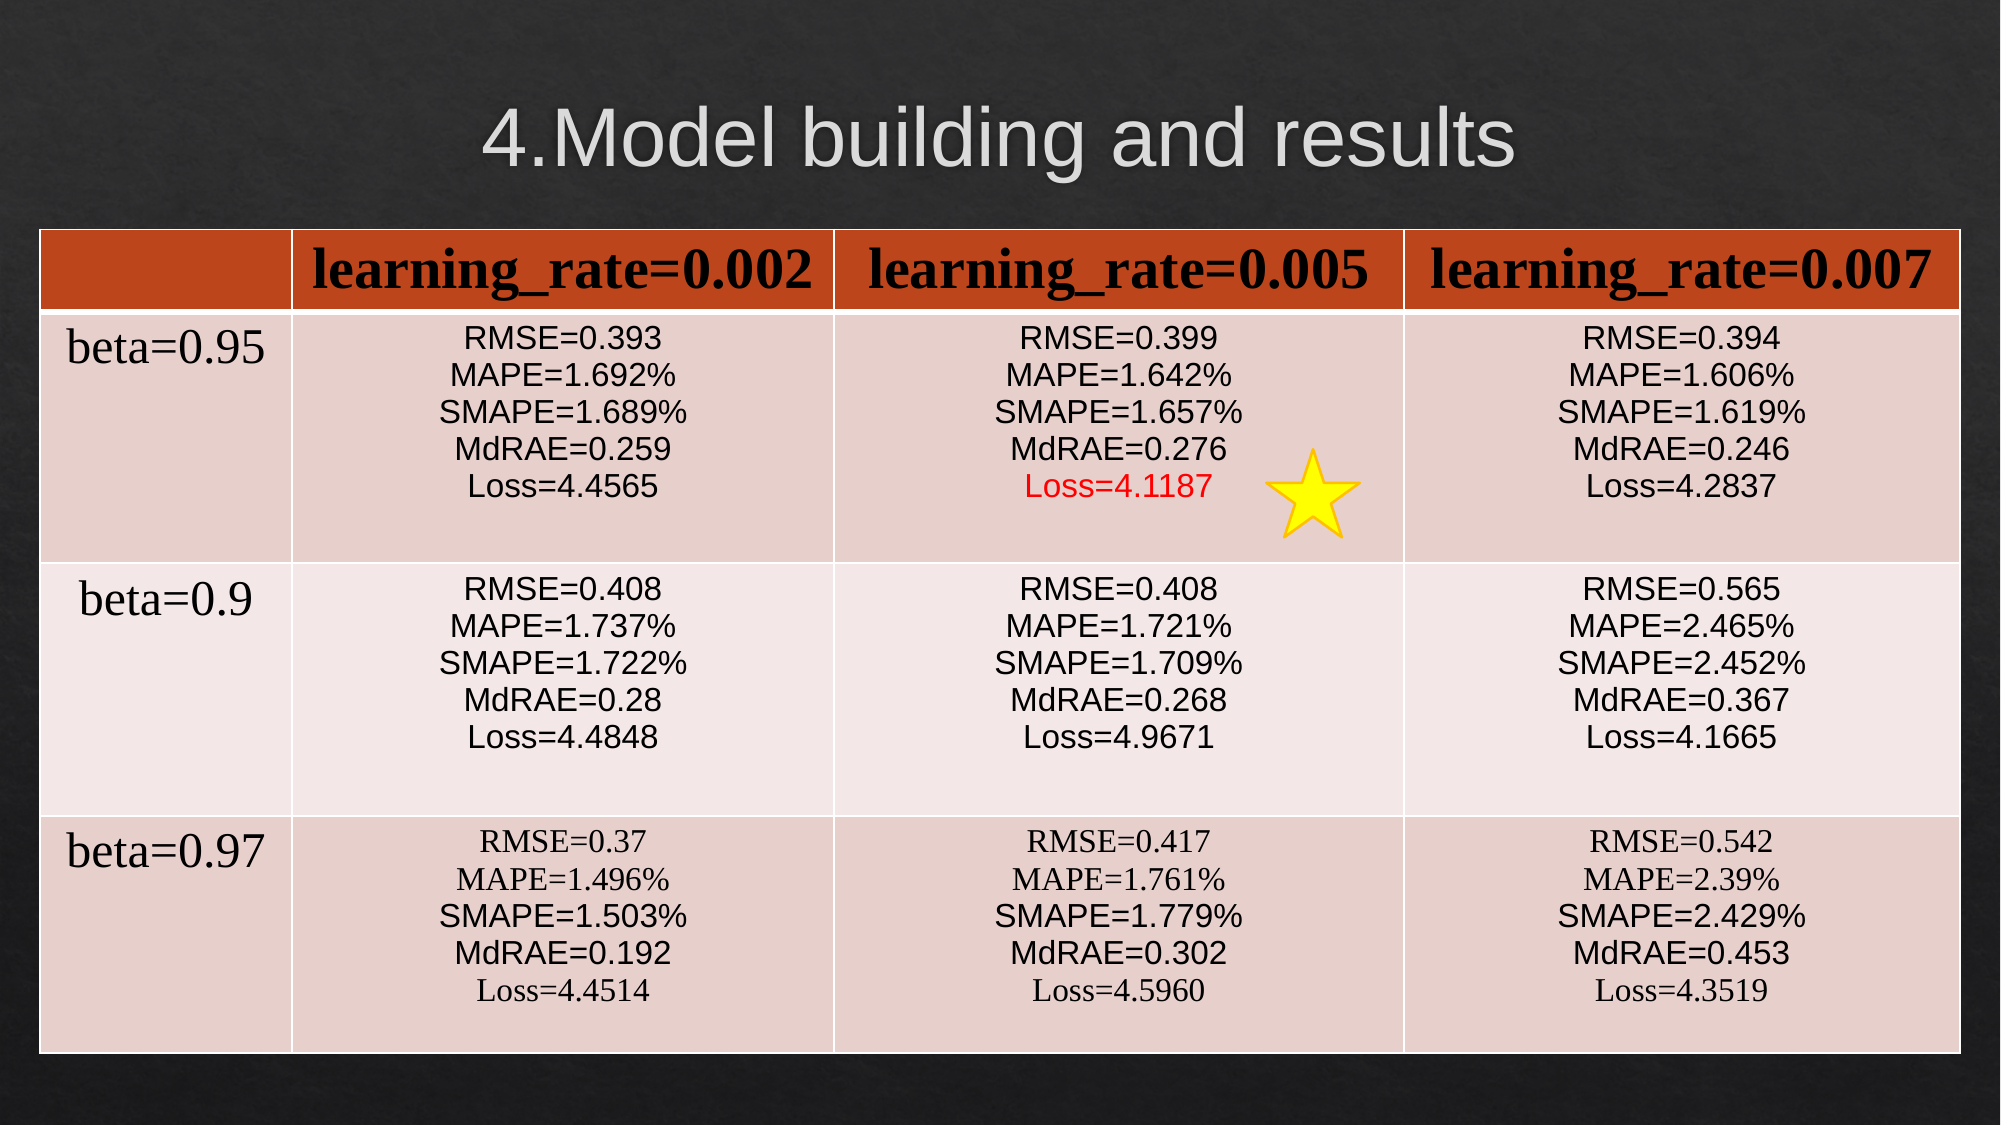

# 4.Model building and results
|  | learning\_rate=0.002 | learning\_rate=0.005 | learning\_rate=0.007 |
| --- | --- | --- | --- |
| beta=0.95 | RMSE=0.393 MAPE=1.692% SMAPE=1.689% MdRAE=0.259 Loss=4.4565 | RMSE=0.399 MAPE=1.642% SMAPE=1.657% MdRAE=0.276 Loss=4.1187 | RMSE=0.394 MAPE=1.606% SMAPE=1.619% MdRAE=0.246 Loss=4.2837 |
| beta=0.9 | RMSE=0.408 MAPE=1.737% SMAPE=1.722% MdRAE=0.28 Loss=4.4848 | RMSE=0.408 MAPE=1.721% SMAPE=1.709% MdRAE=0.268 Loss=4.9671 | RMSE=0.565 MAPE=2.465% SMAPE=2.452% MdRAE=0.367 Loss=4.1665 |
| beta=0.97 | RMSE=0.37 MAPE=1.496% SMAPE=1.503% MdRAE=0.192 Loss=4.4514 | RMSE=0.417 MAPE=1.761% SMAPE=1.779% MdRAE=0.302 Loss=4.5960 | RMSE=0.542 MAPE=2.39% SMAPE=2.429% MdRAE=0.453 Loss=4.3519 |